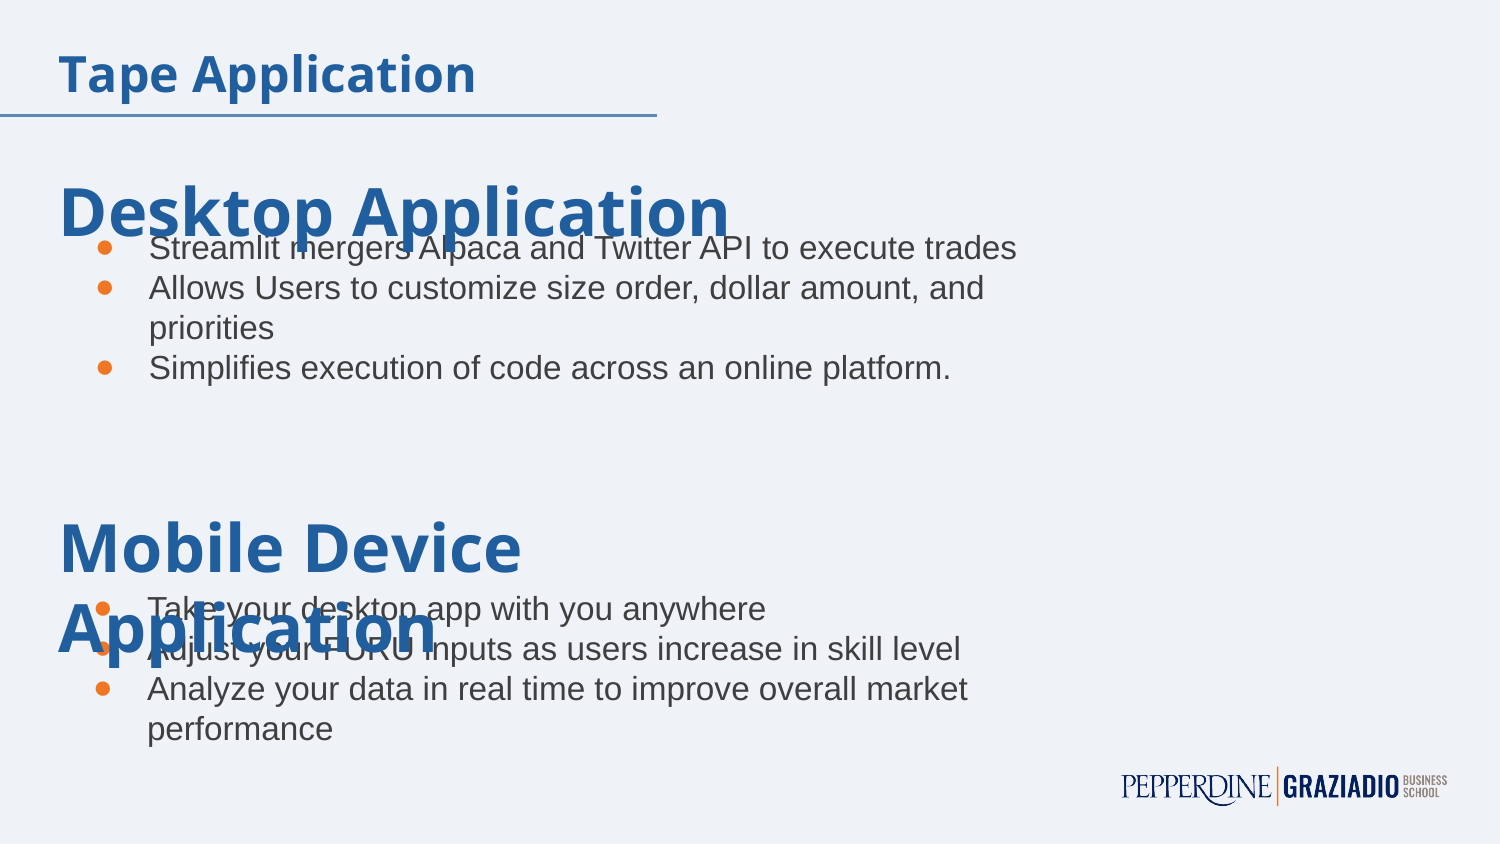

# Tape Application
Desktop Application
Streamlit mergers Alpaca and Twitter API to execute trades
Allows Users to customize size order, dollar amount, and priorities
Simplifies execution of code across an online platform.
Mobile Device Application
Take your desktop app with you anywhere
Adjust your FURU inputs as users increase in skill level
Analyze your data in real time to improve overall market performance